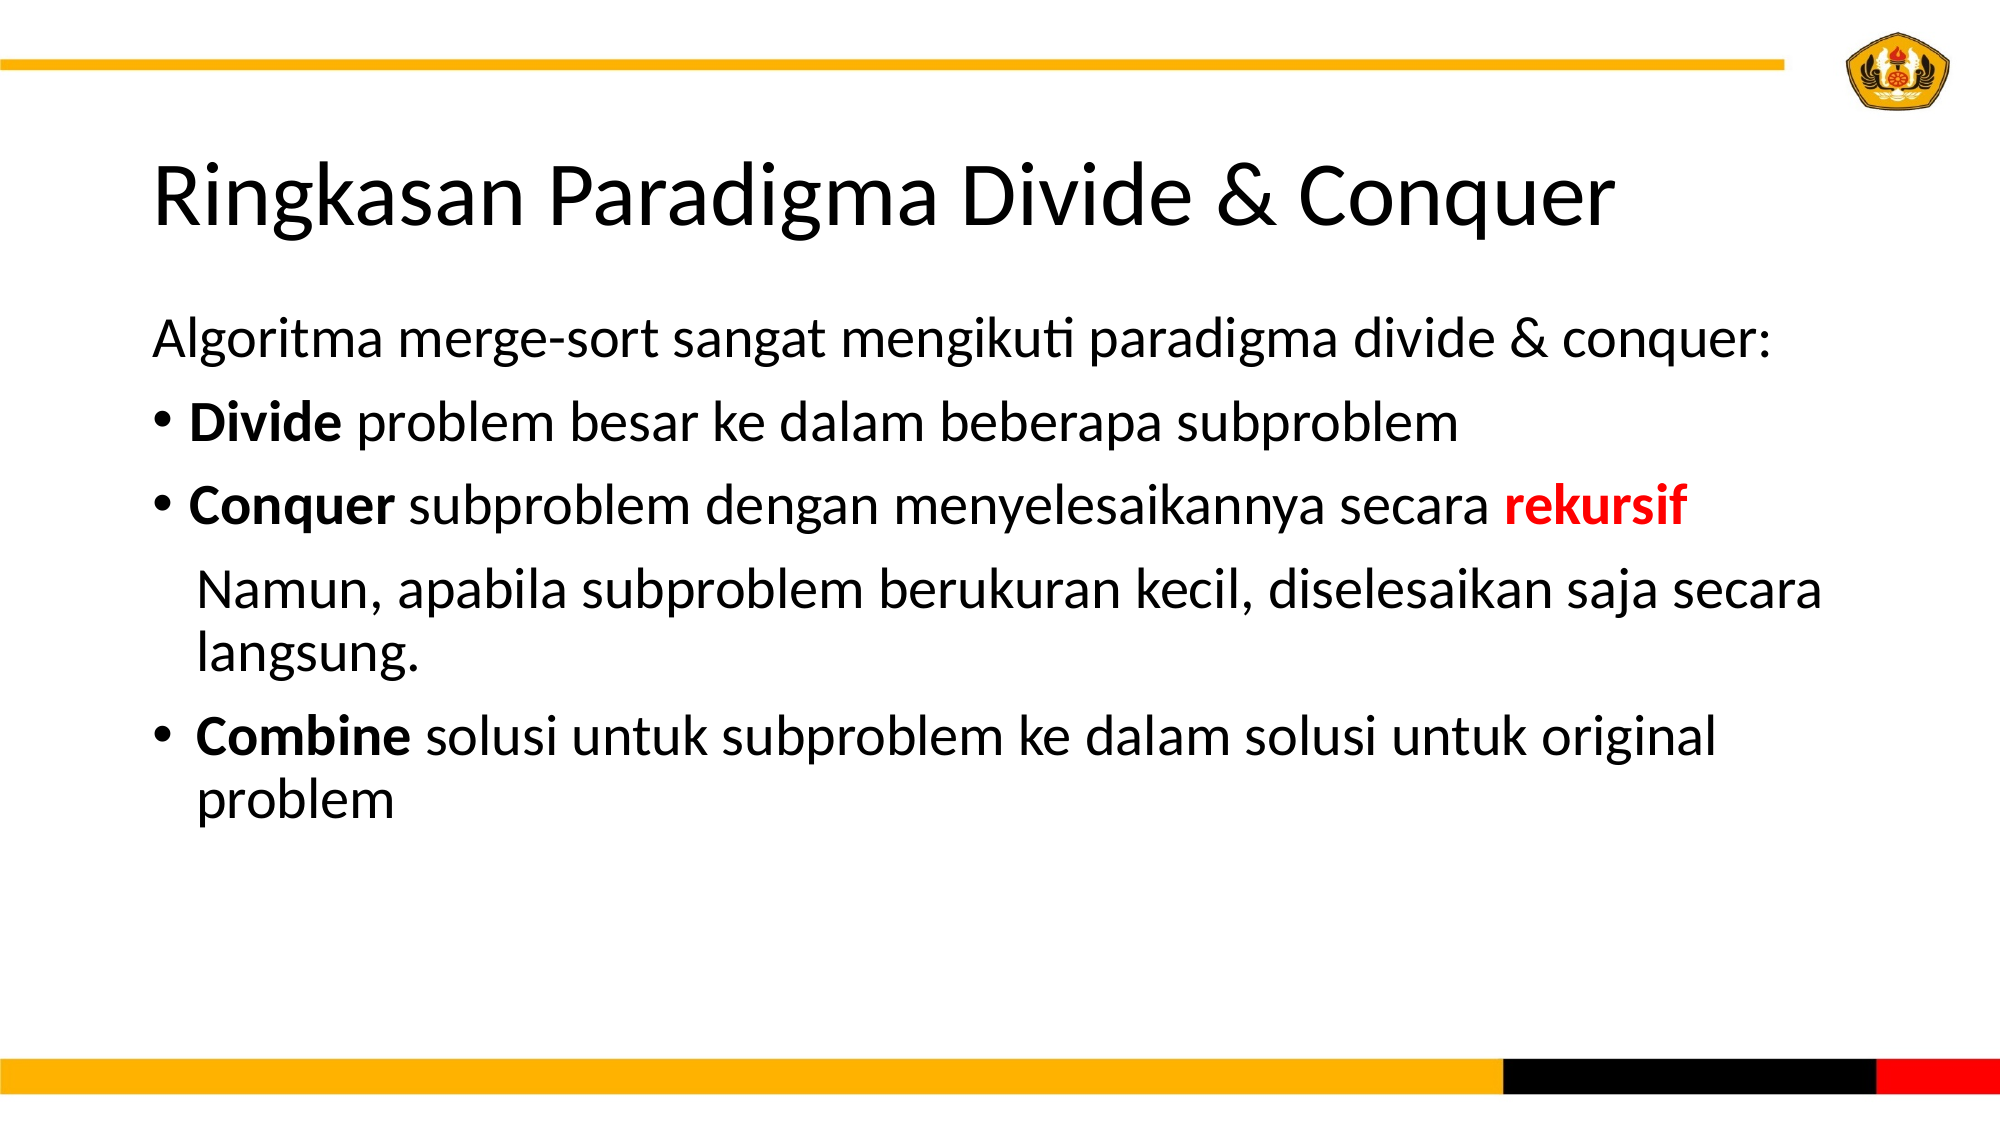

# Ringkasan Paradigma Divide & Conquer
Algoritma merge-sort sangat mengikuti paradigma divide & conquer:
Divide problem besar ke dalam beberapa subproblem
Conquer subproblem dengan menyelesaikannya secara rekursif
Namun, apabila subproblem berukuran kecil, diselesaikan saja secara langsung.
Combine solusi untuk subproblem ke dalam solusi untuk original problem